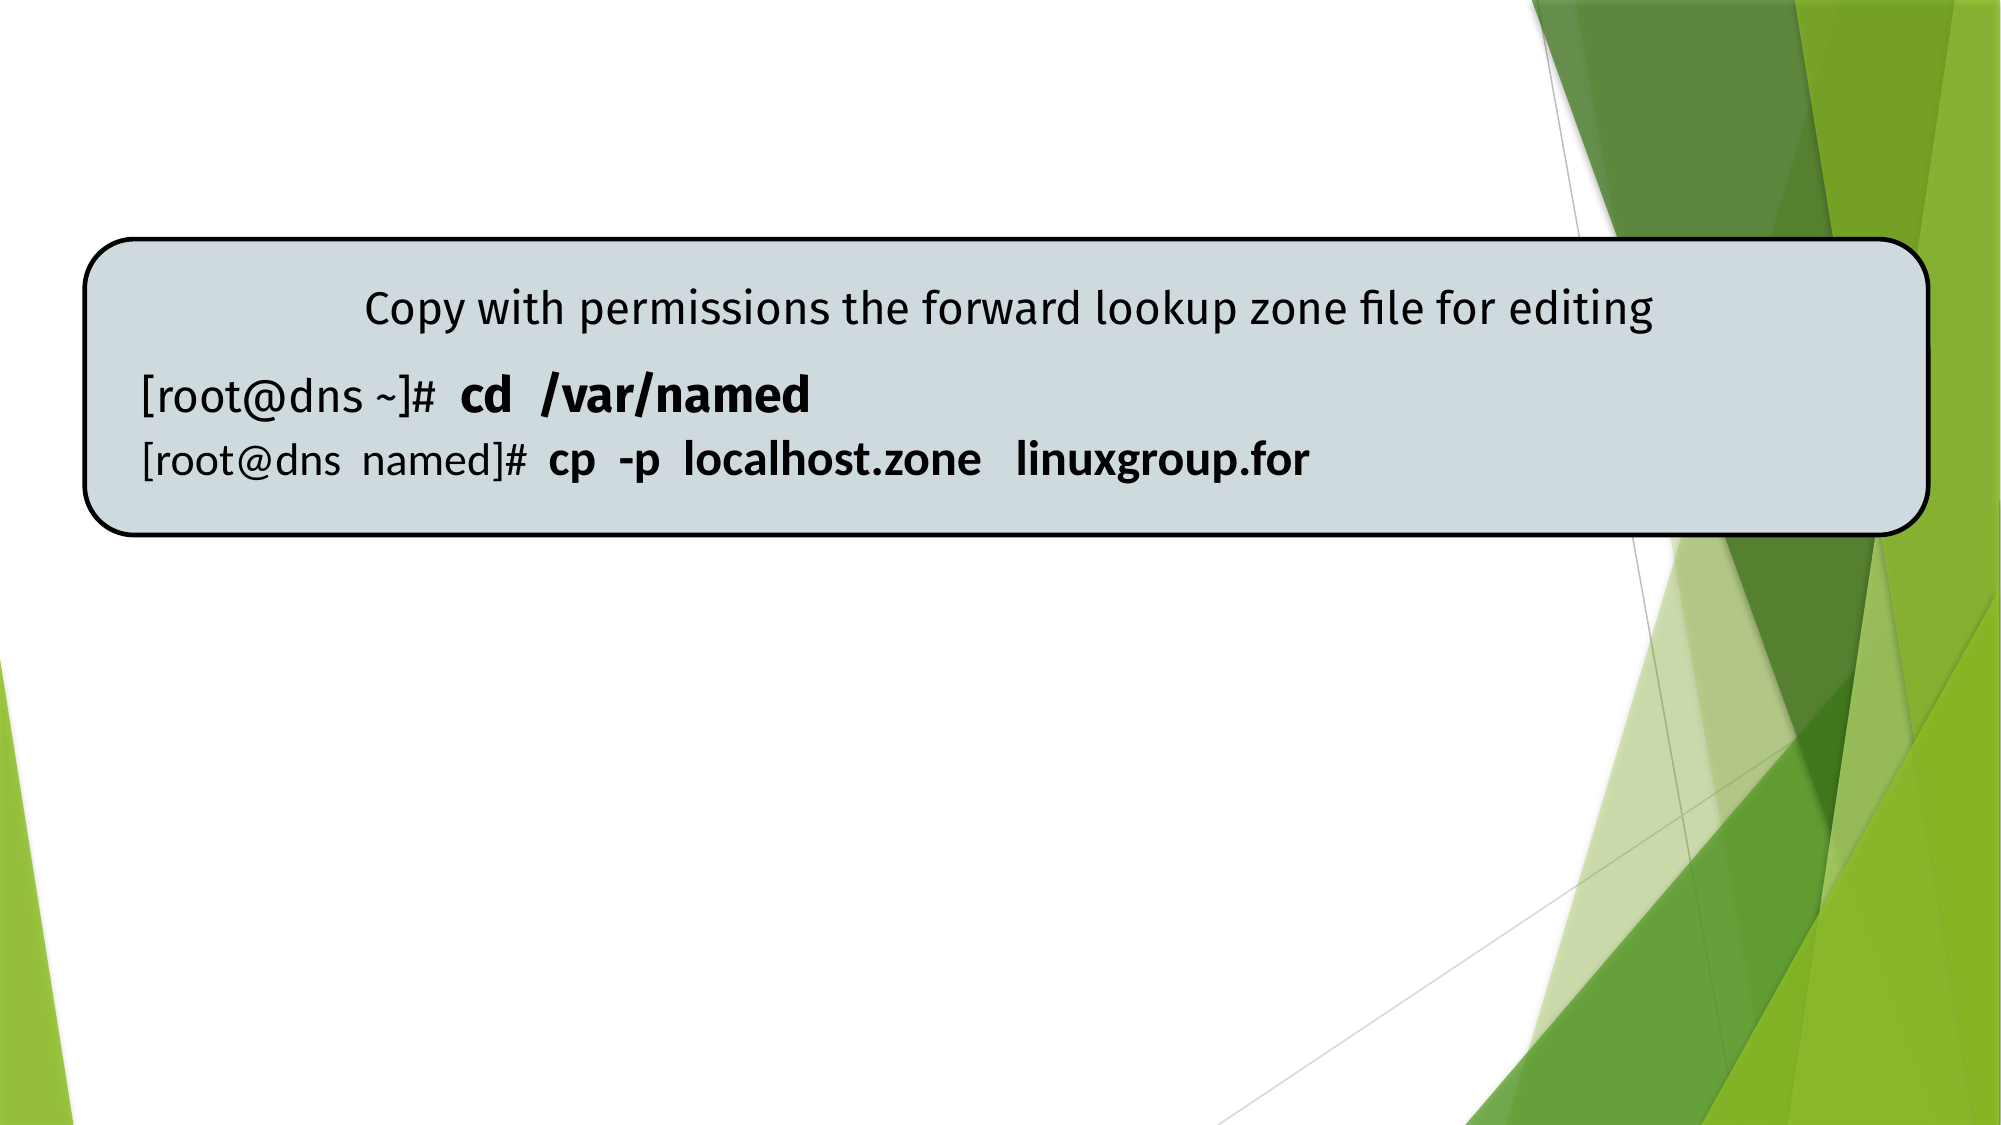

# DNS Server Configuration

Copy with permissions the forward lookup zone file for editing
[root@dns ~]#  cd  /var/named
[root@dns  named]#  cp  -p  localhost.zone   linuxgroup.for